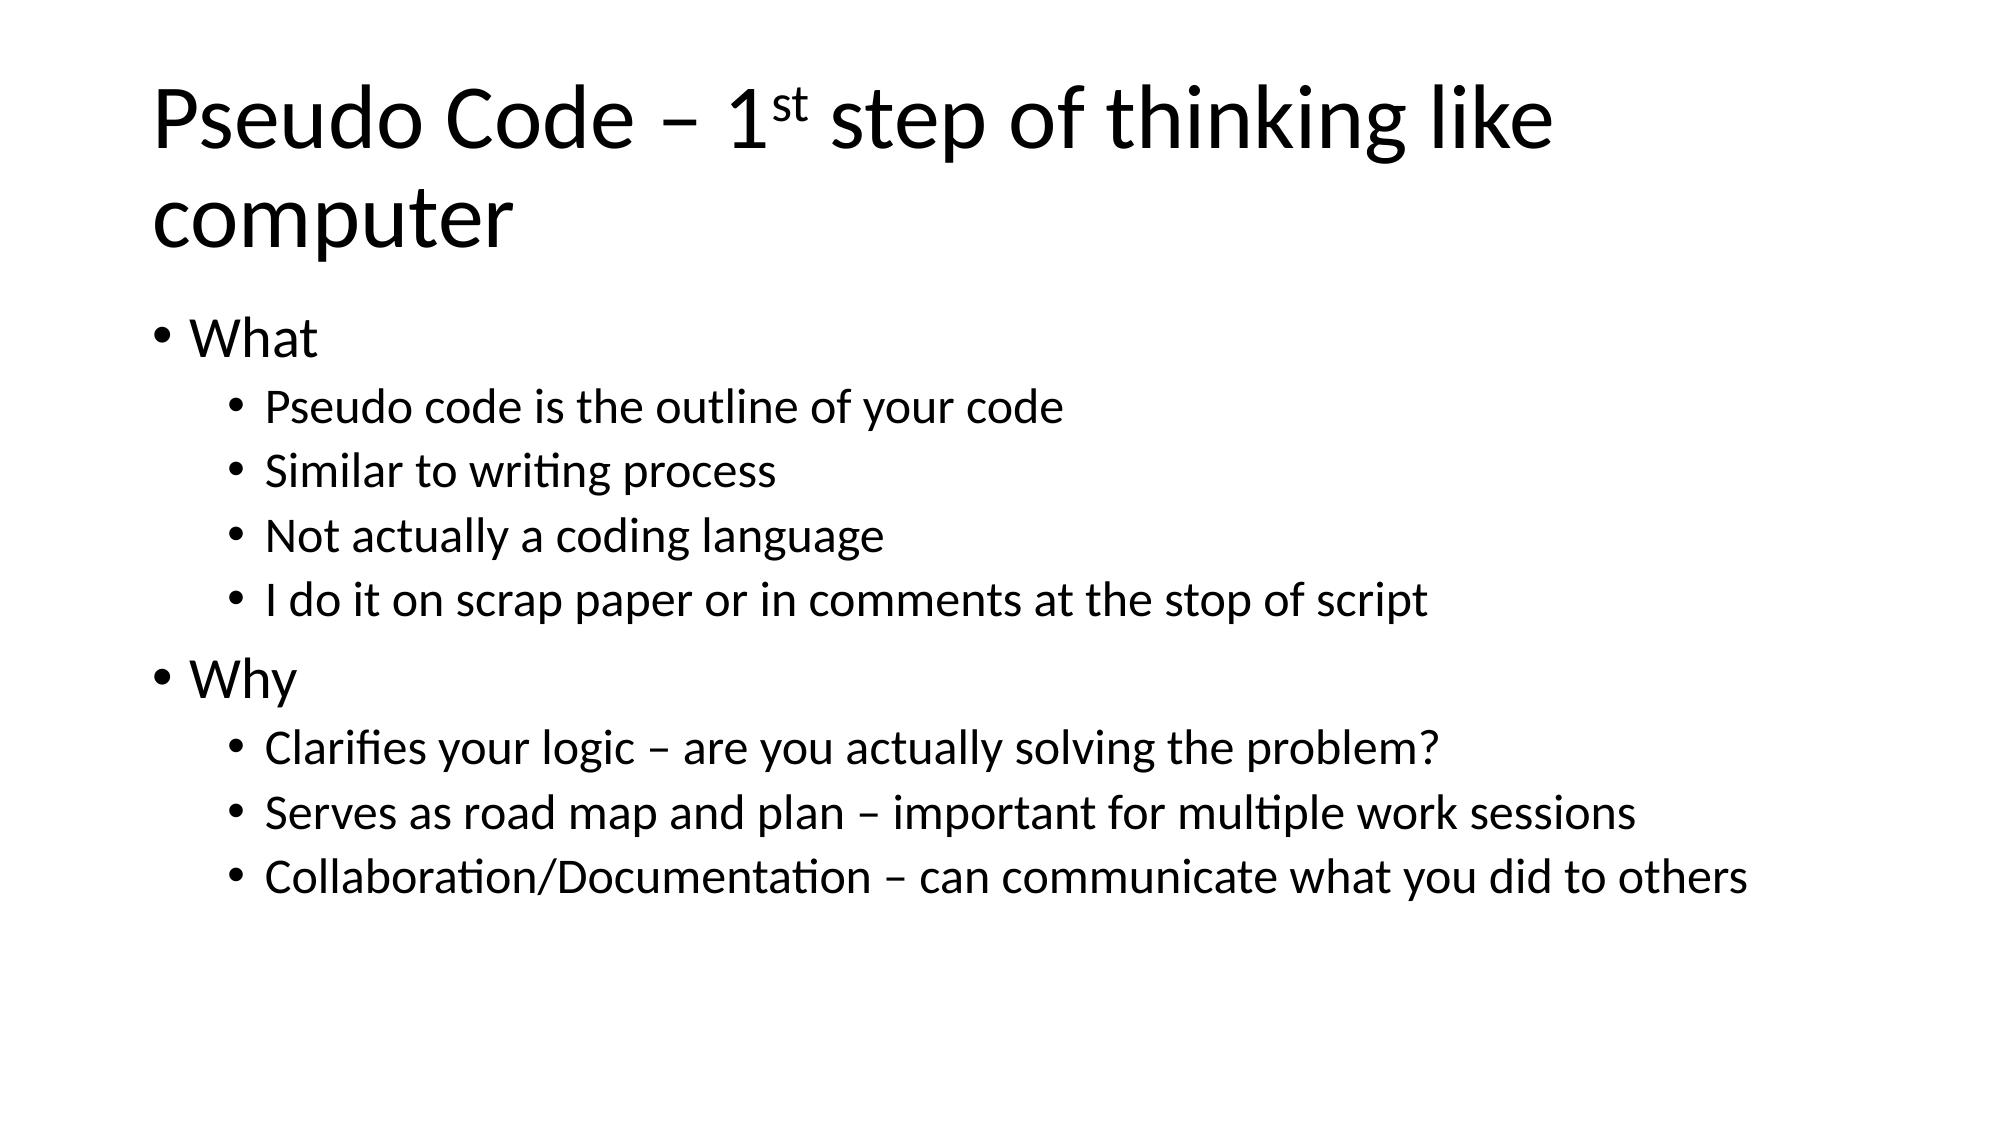

# Pseudo Code – 1st step of thinking like computer
What
Pseudo code is the outline of your code
Similar to writing process
Not actually a coding language
I do it on scrap paper or in comments at the stop of script
Why
Clarifies your logic – are you actually solving the problem?
Serves as road map and plan – important for multiple work sessions
Collaboration/Documentation – can communicate what you did to others